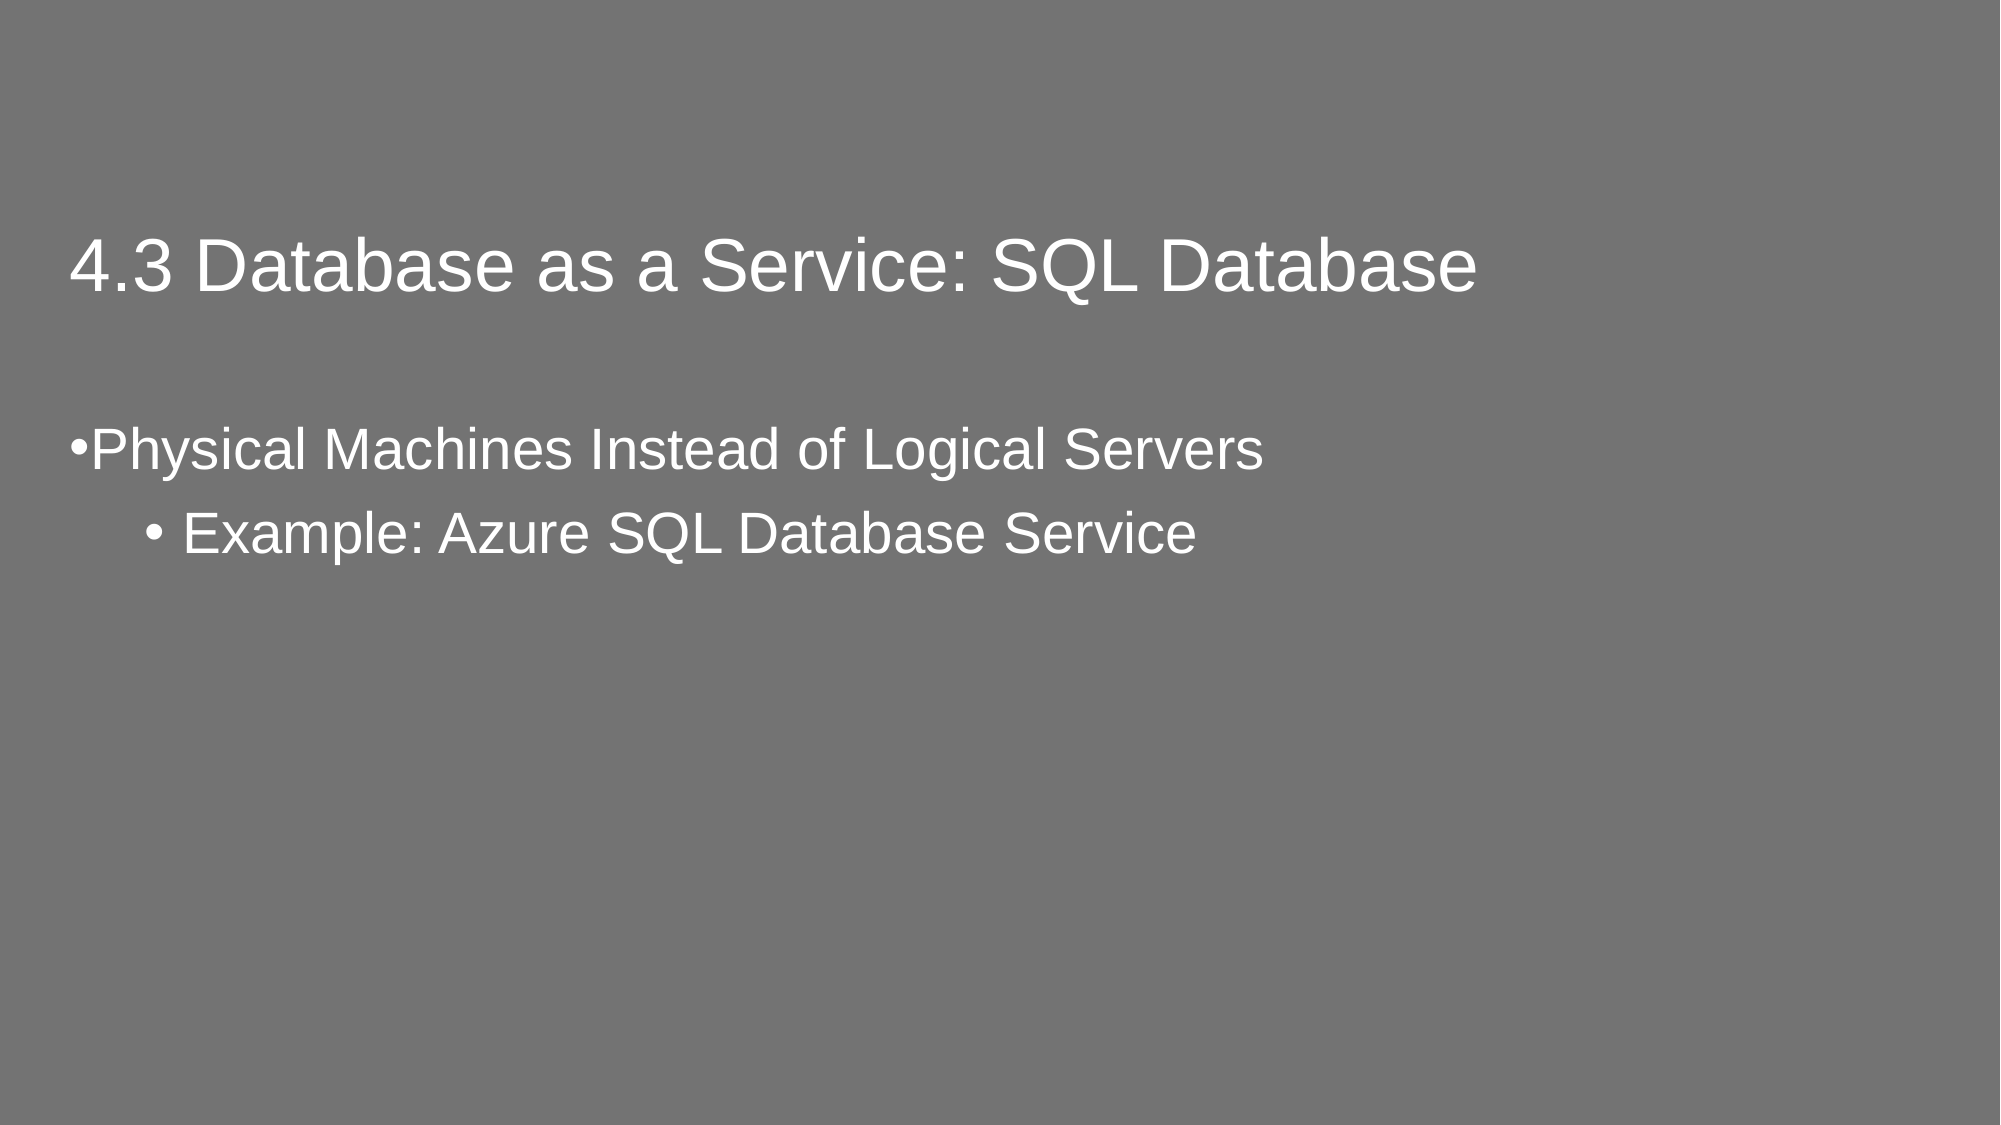

# 4.3 Database as a Service: SQL Database
Physical Machines Instead of Logical Servers
Example: Azure SQL Database Service